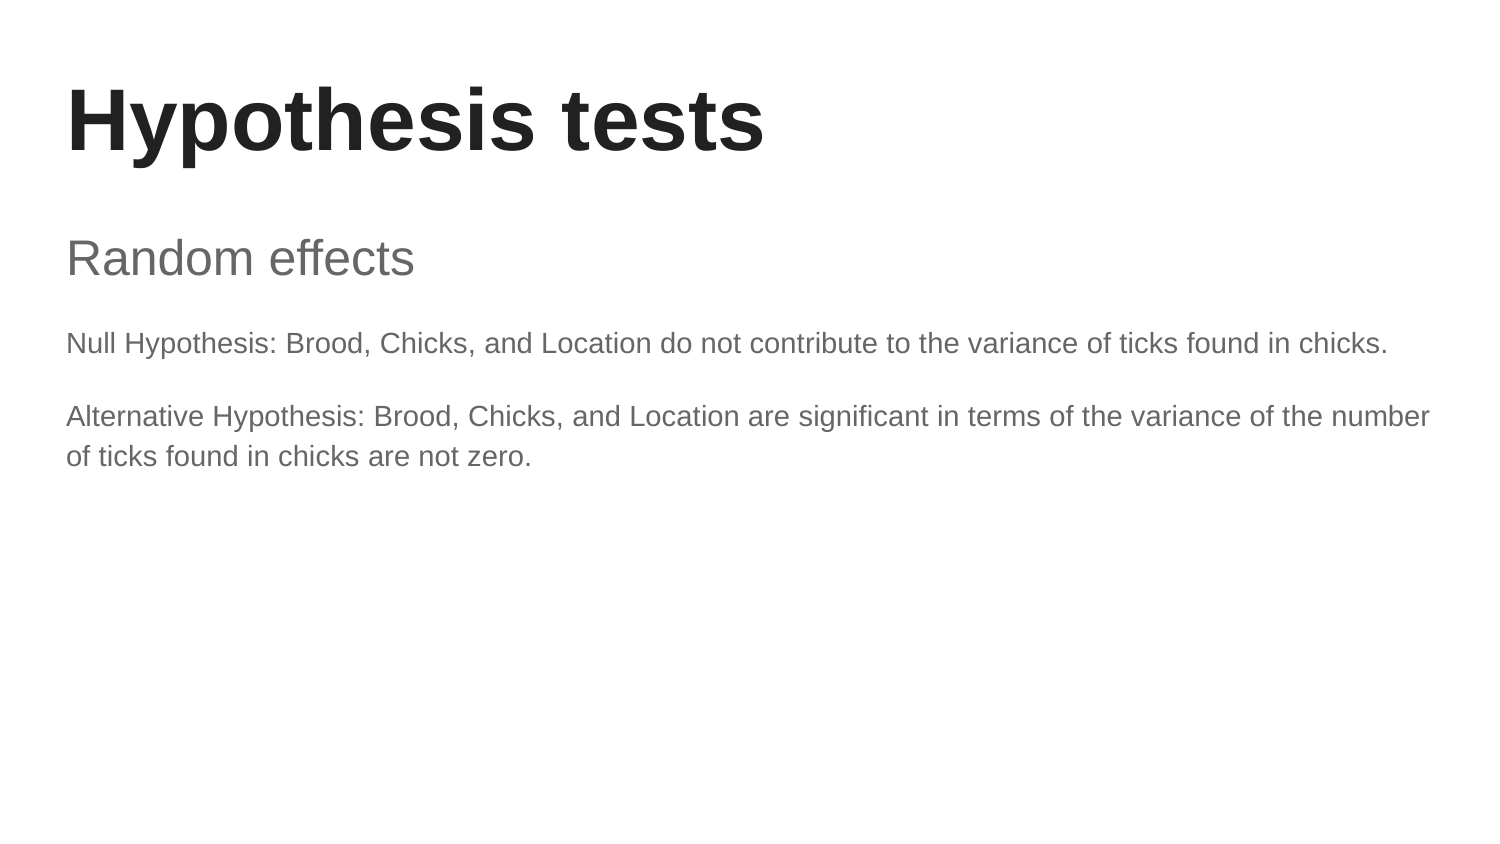

# Hypothesis tests
Random effects
Null Hypothesis: Brood, Chicks, and Location do not contribute to the variance of ticks found in chicks.
Alternative Hypothesis: Brood, Chicks, and Location are significant in terms of the variance of the number of ticks found in chicks are not zero.